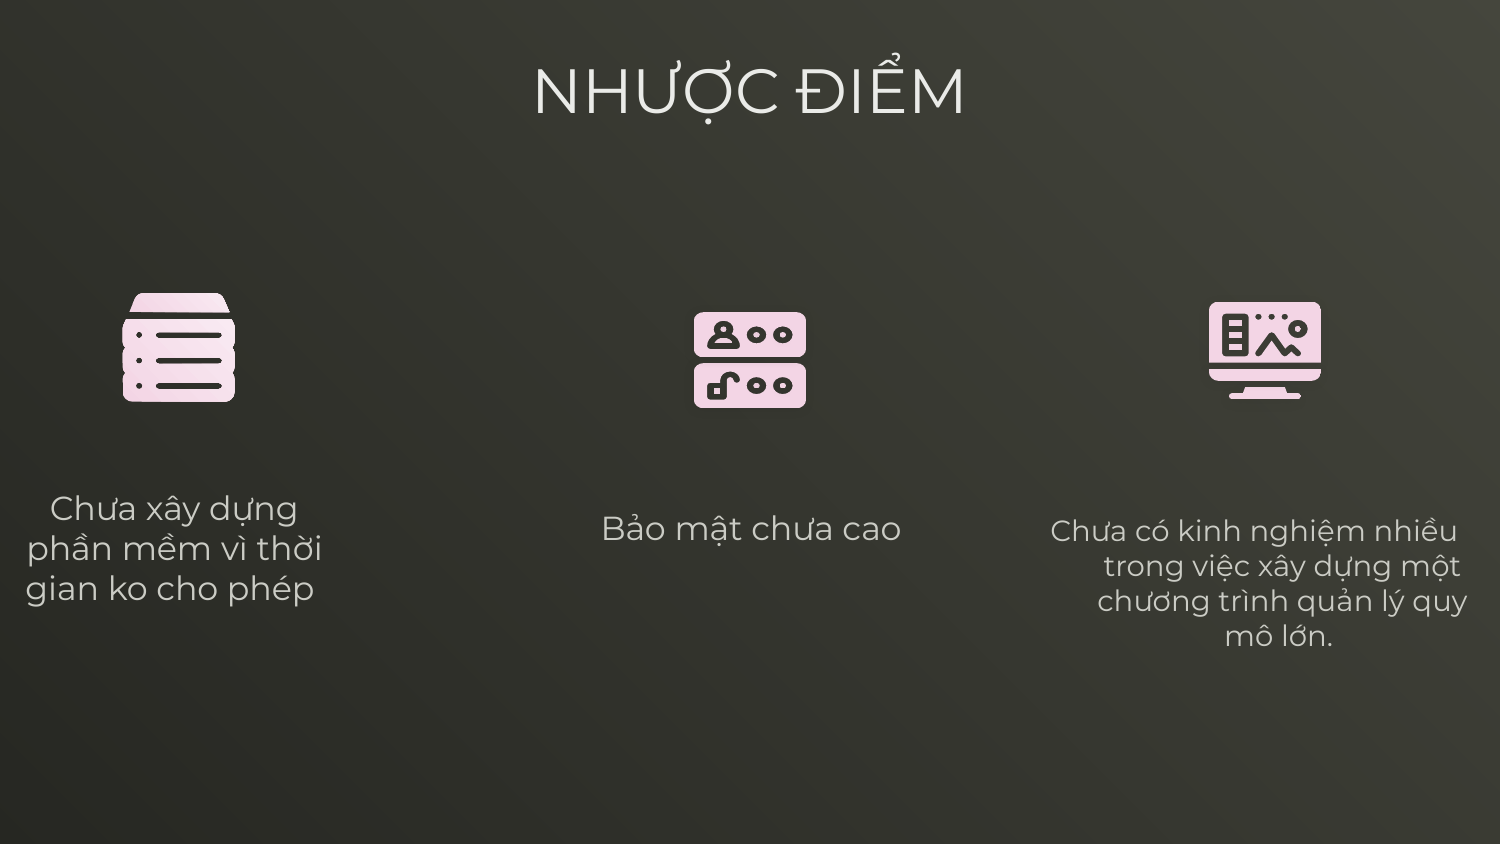

# NHƯỢC ĐIỂM

Chưa có kinh nghiệm nhiều trong việc xây dựng một chương trình quản lý quy mô lớn.
Chưa xây dựng phần mềm vì thời gian ko cho phép
Bảo mật chưa cao